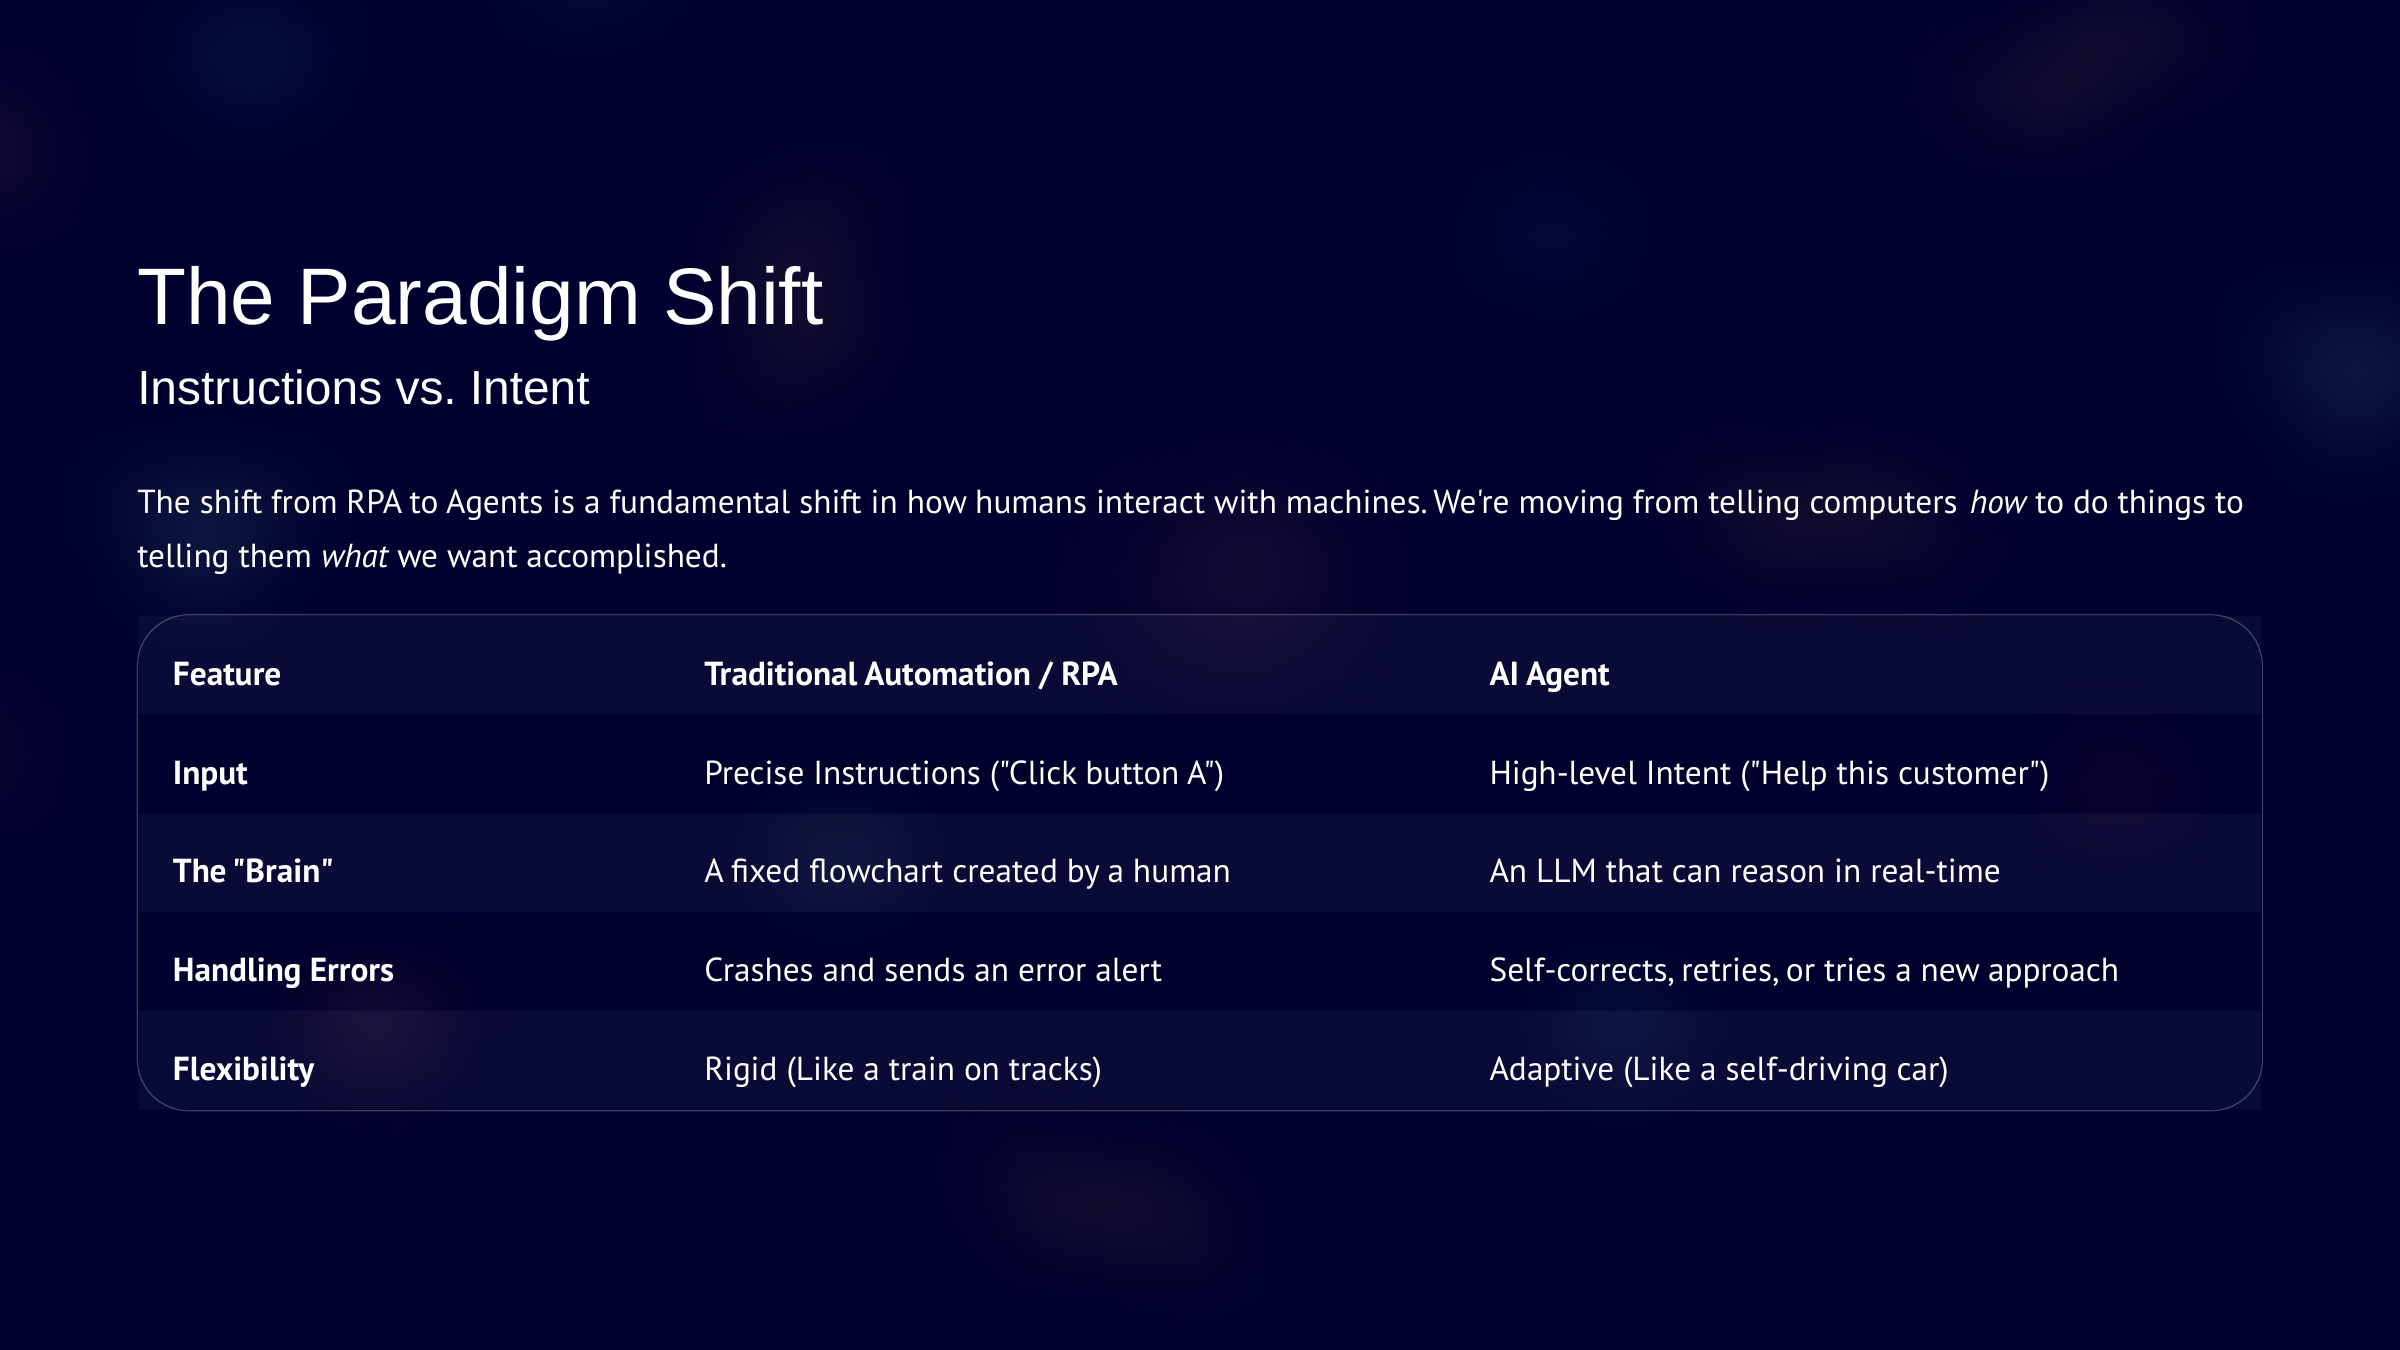

The Paradigm Shift
Instructions vs. Intent
The shift from RPA to Agents is a fundamental shift in how humans interact with machines. We're moving from telling computers how to do things to telling them what we want accomplished.

Feature
Traditional Automation / RPA
AI Agent

Input
Precise Instructions ("Click button A")
High-level Intent ("Help this customer")

The "Brain"
A fixed flowchart created by a human
An LLM that can reason in real-time

Handling Errors
Crashes and sends an error alert
Self-corrects, retries, or tries a new approach

Flexibility
Rigid (Like a train on tracks)
Adaptive (Like a self-driving car)